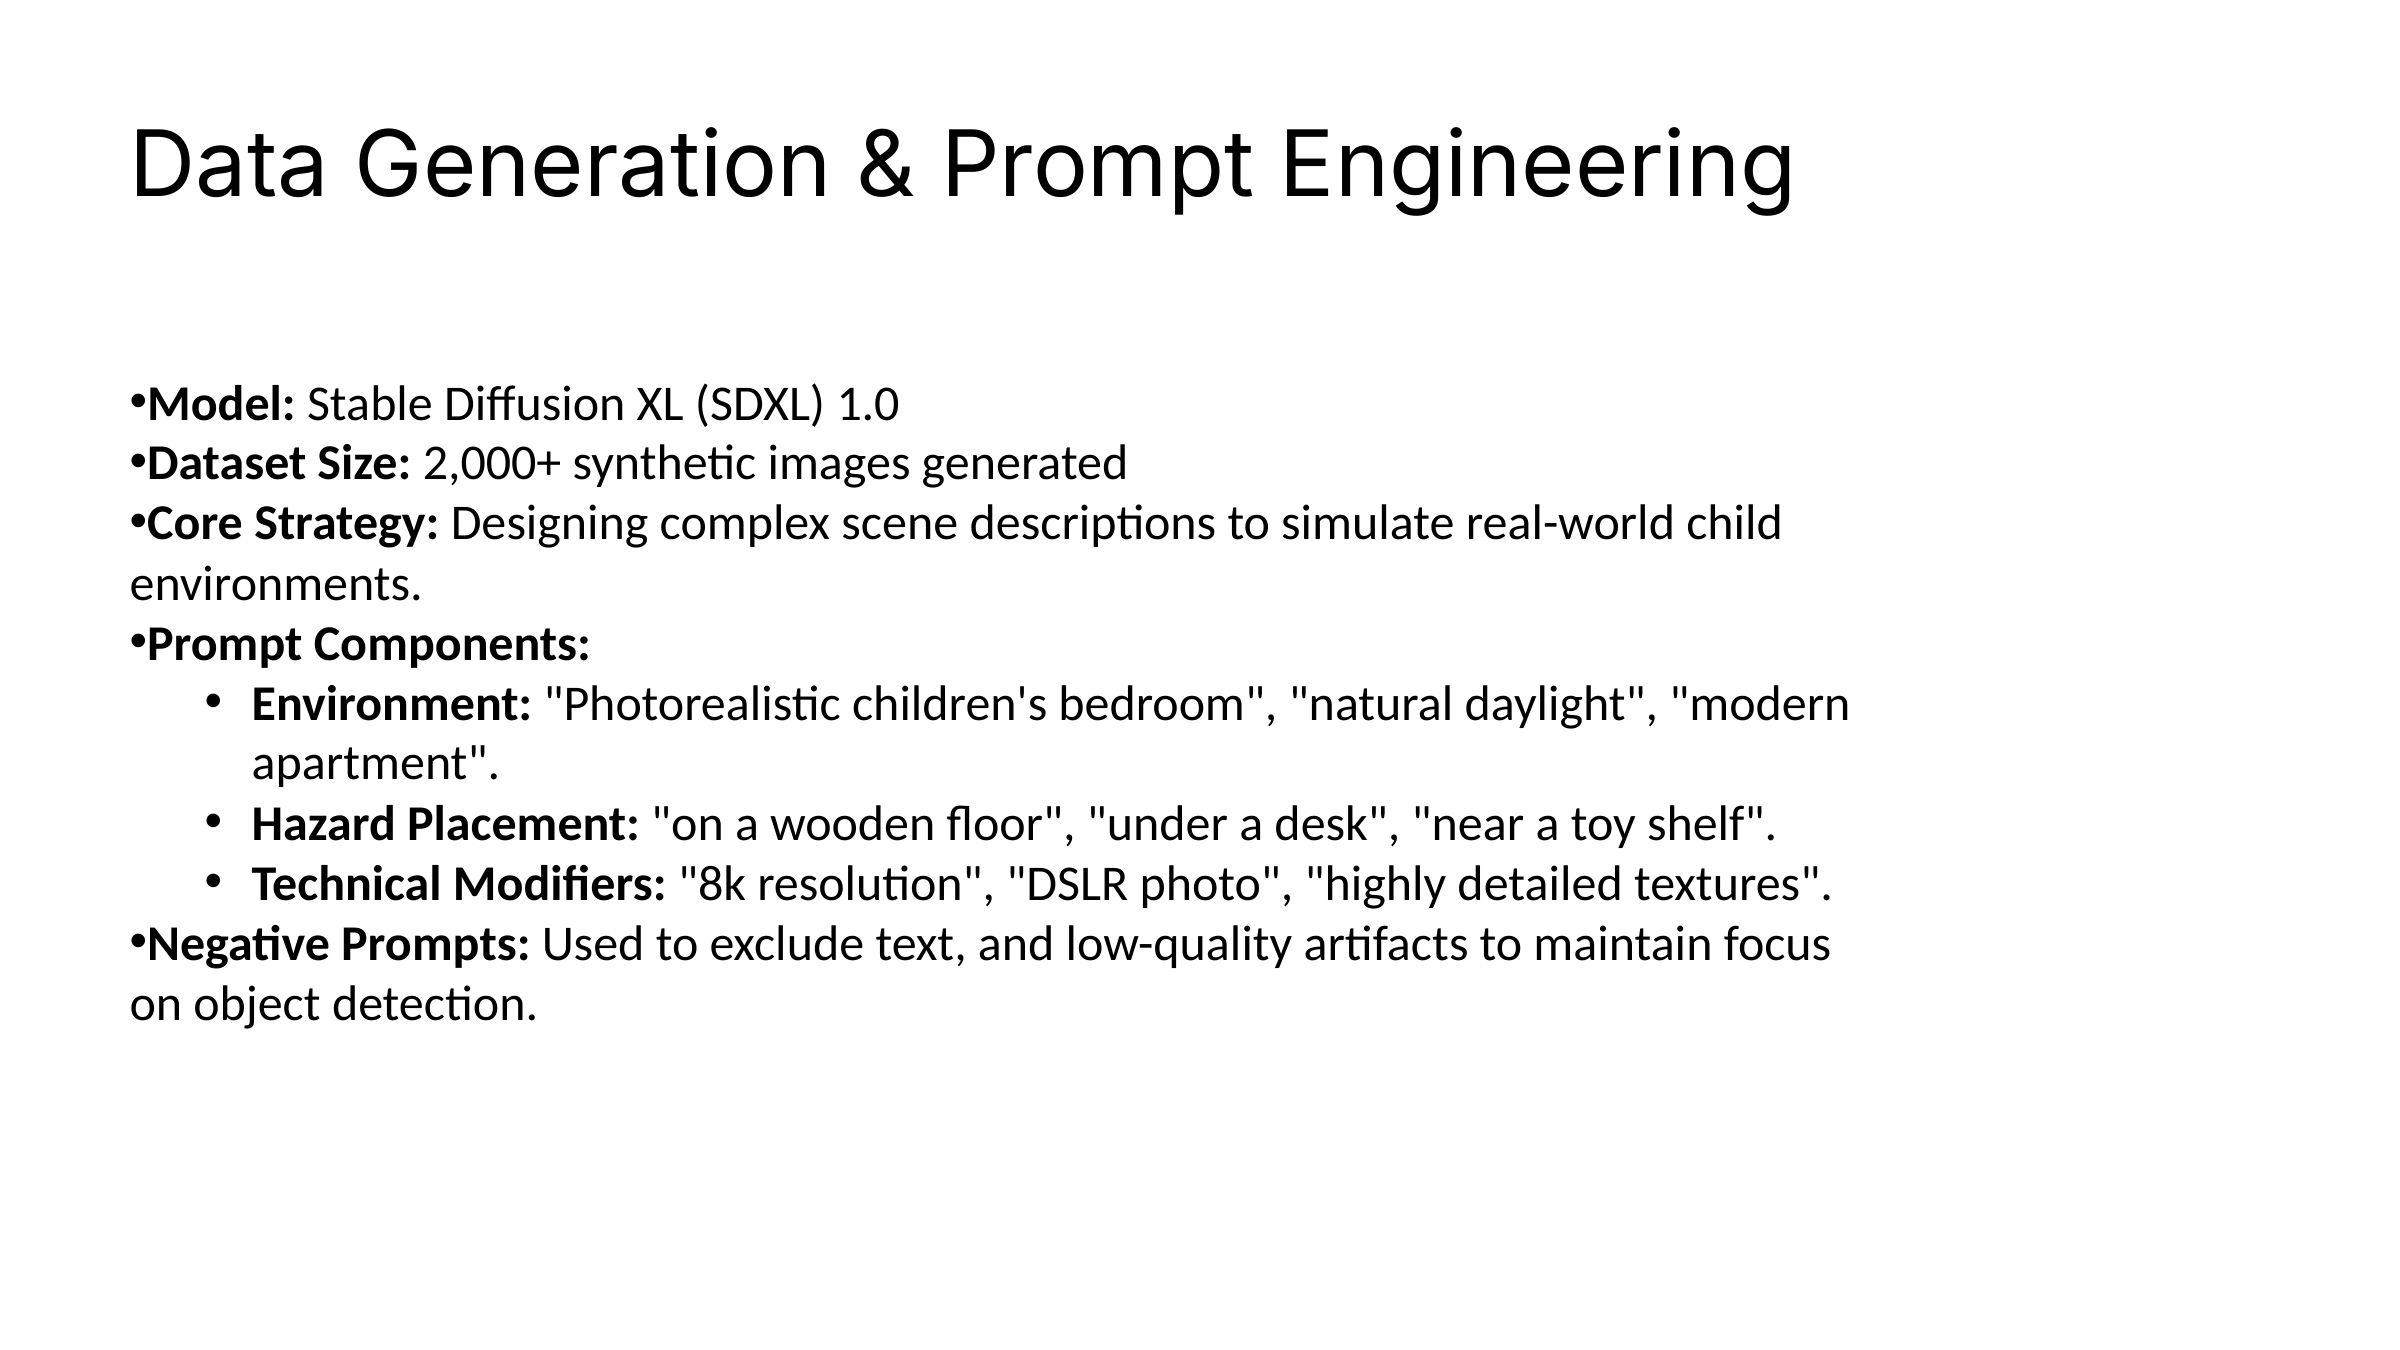

Data Generation & Prompt Engineering
Model: Stable Diffusion XL (SDXL) 1.0
Dataset Size: 2,000+ synthetic images generated
Core Strategy: Designing complex scene descriptions to simulate real-world child environments.
Prompt Components:
Environment: "Photorealistic children's bedroom", "natural daylight", "modern apartment".
Hazard Placement: "on a wooden floor", "under a desk", "near a toy shelf".
Technical Modifiers: "8k resolution", "DSLR photo", "highly detailed textures".
Negative Prompts: Used to exclude text, and low-quality artifacts to maintain focus on object detection.